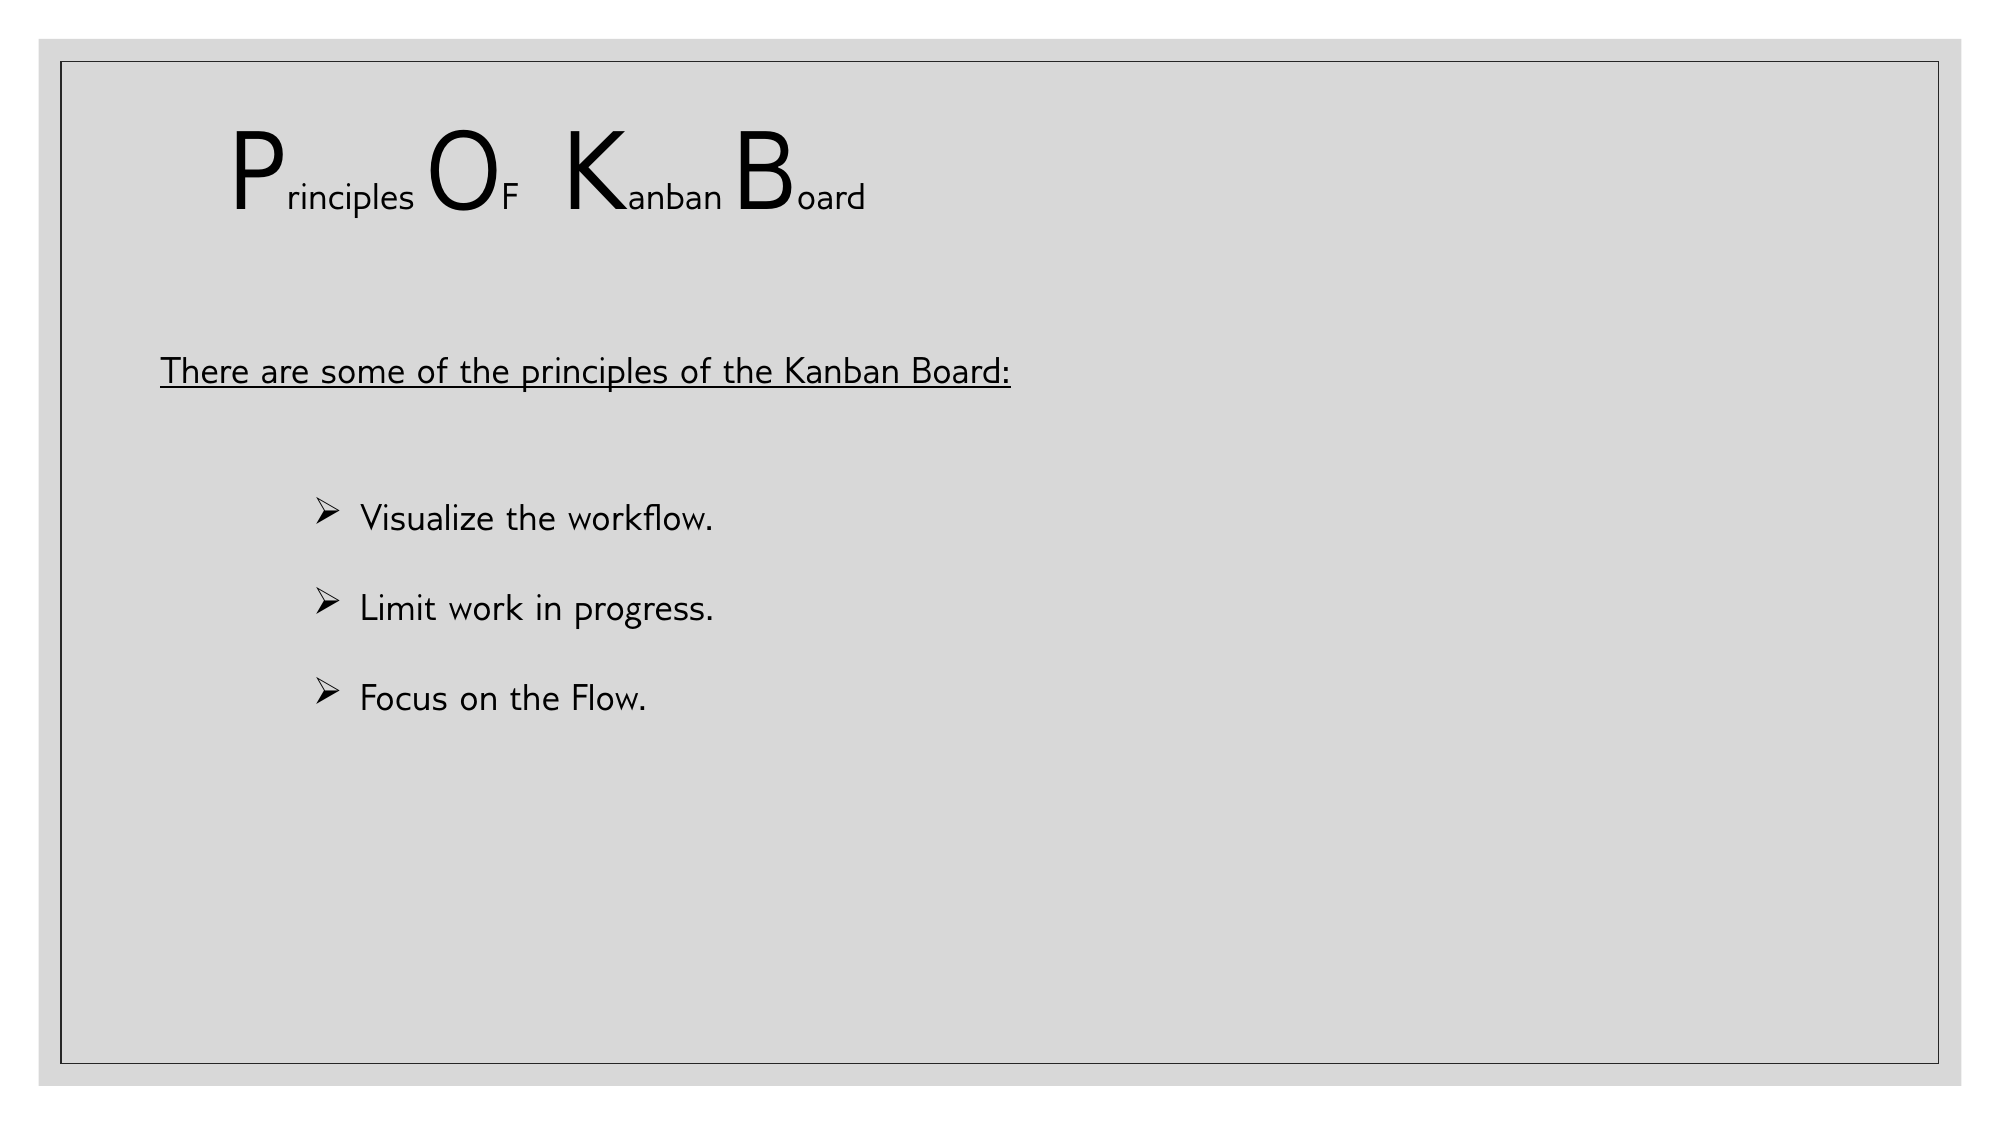

Principles OF  Kanban Board
There are some of the principles of the Kanban Board:
Visualize the workflow.

Limit work in progress.

Focus on the Flow.